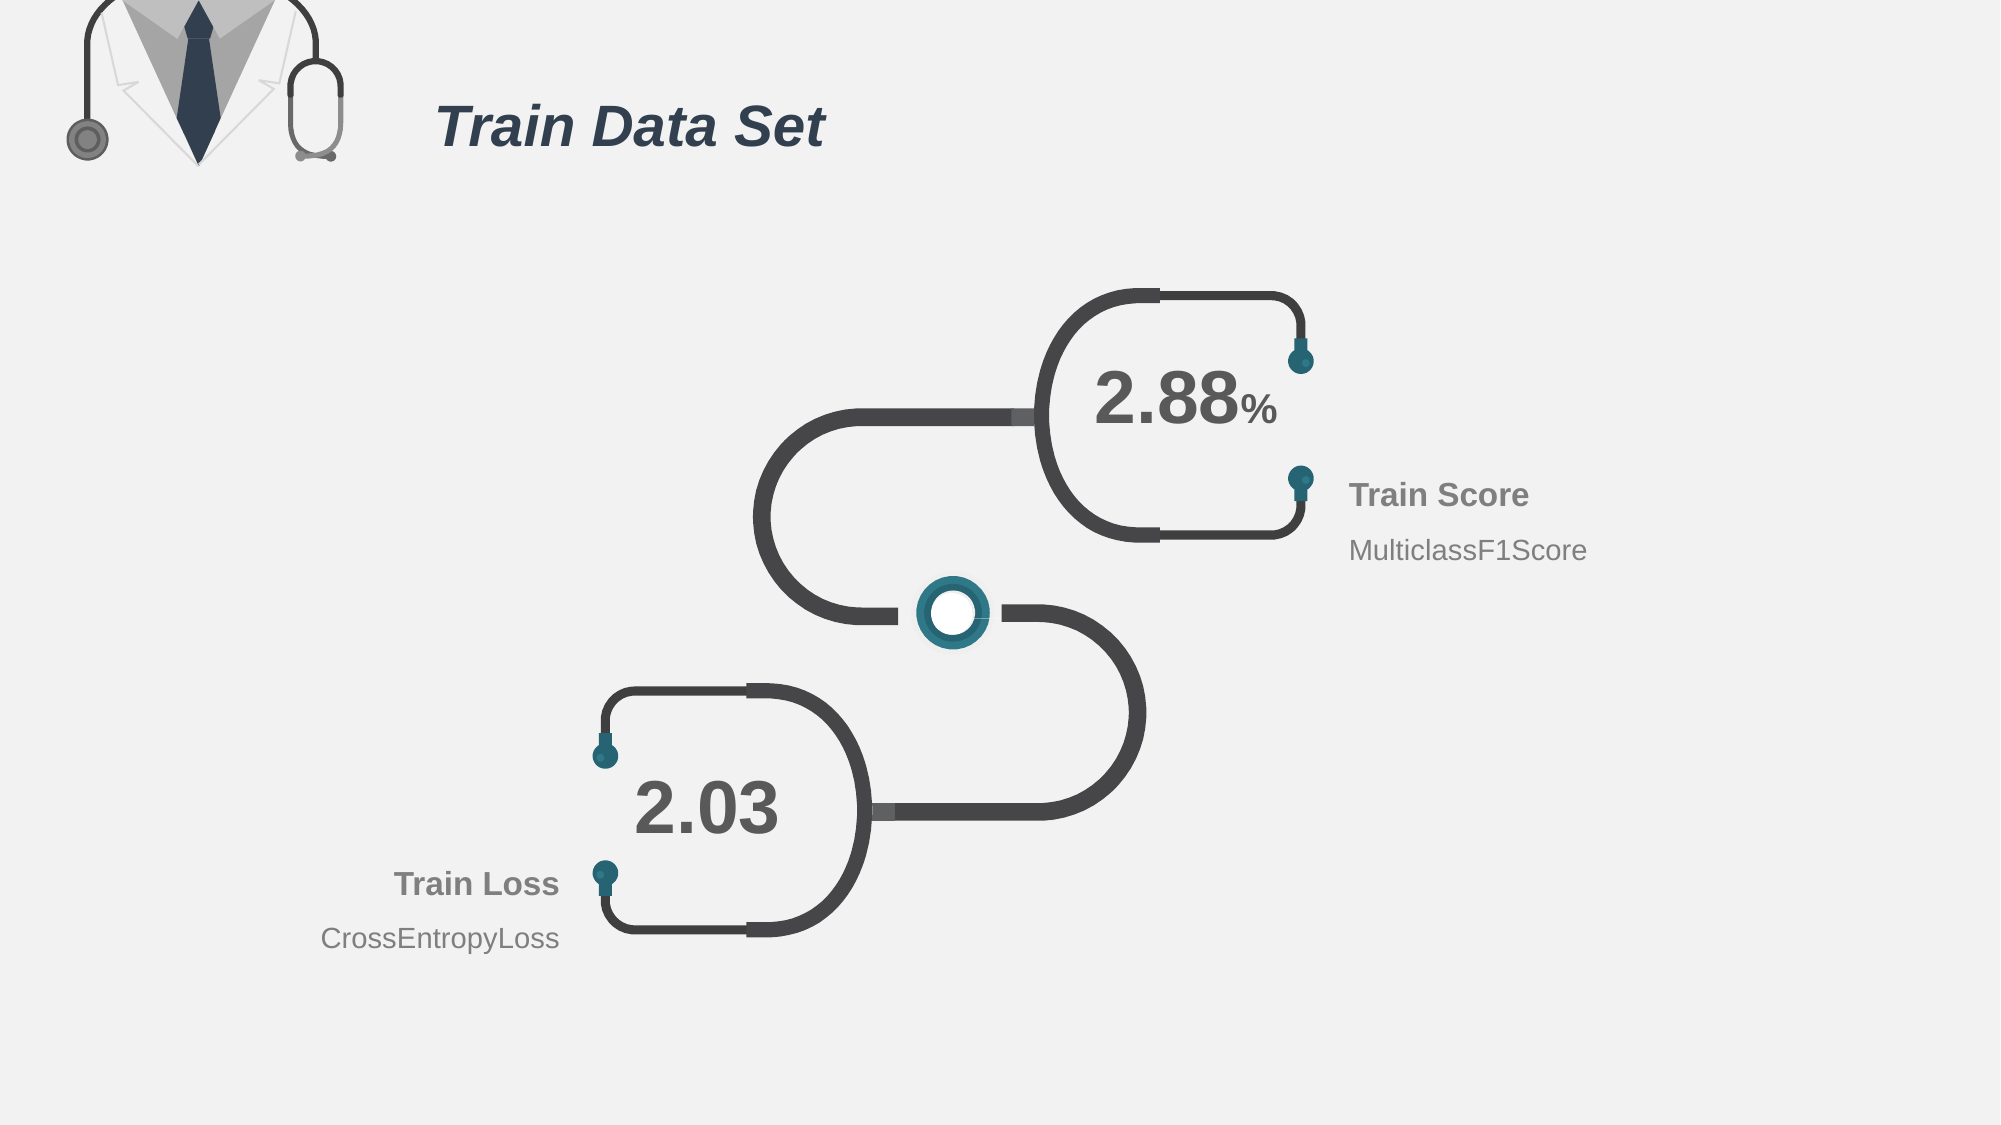

Train Data Set

2.88%

Train Score
MulticlassF1Score

2.03

Train Loss
CrossEntropyLoss